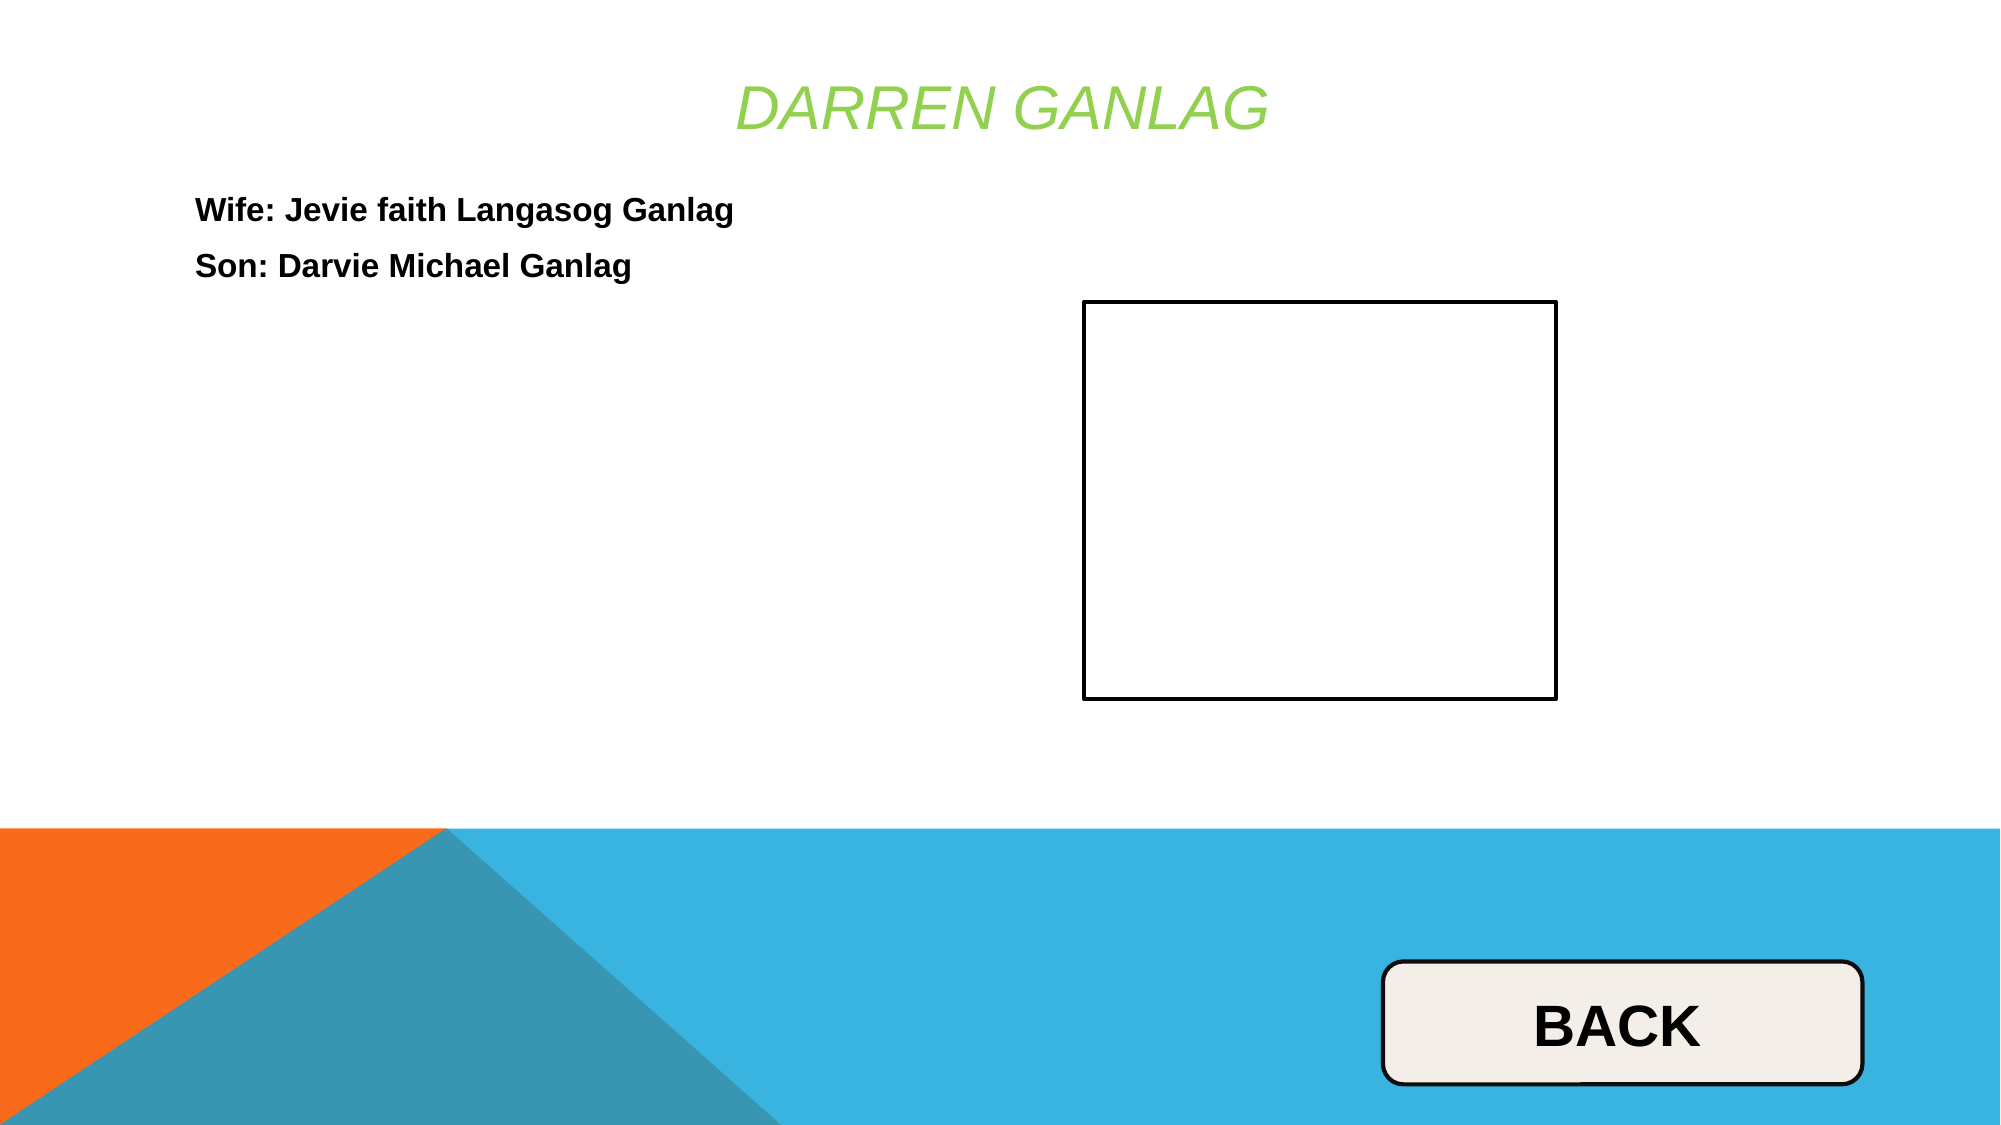

# Darren Ganlag
Wife: Jevie faith Langasog Ganlag
Son: Darvie Michael Ganlag

BACK